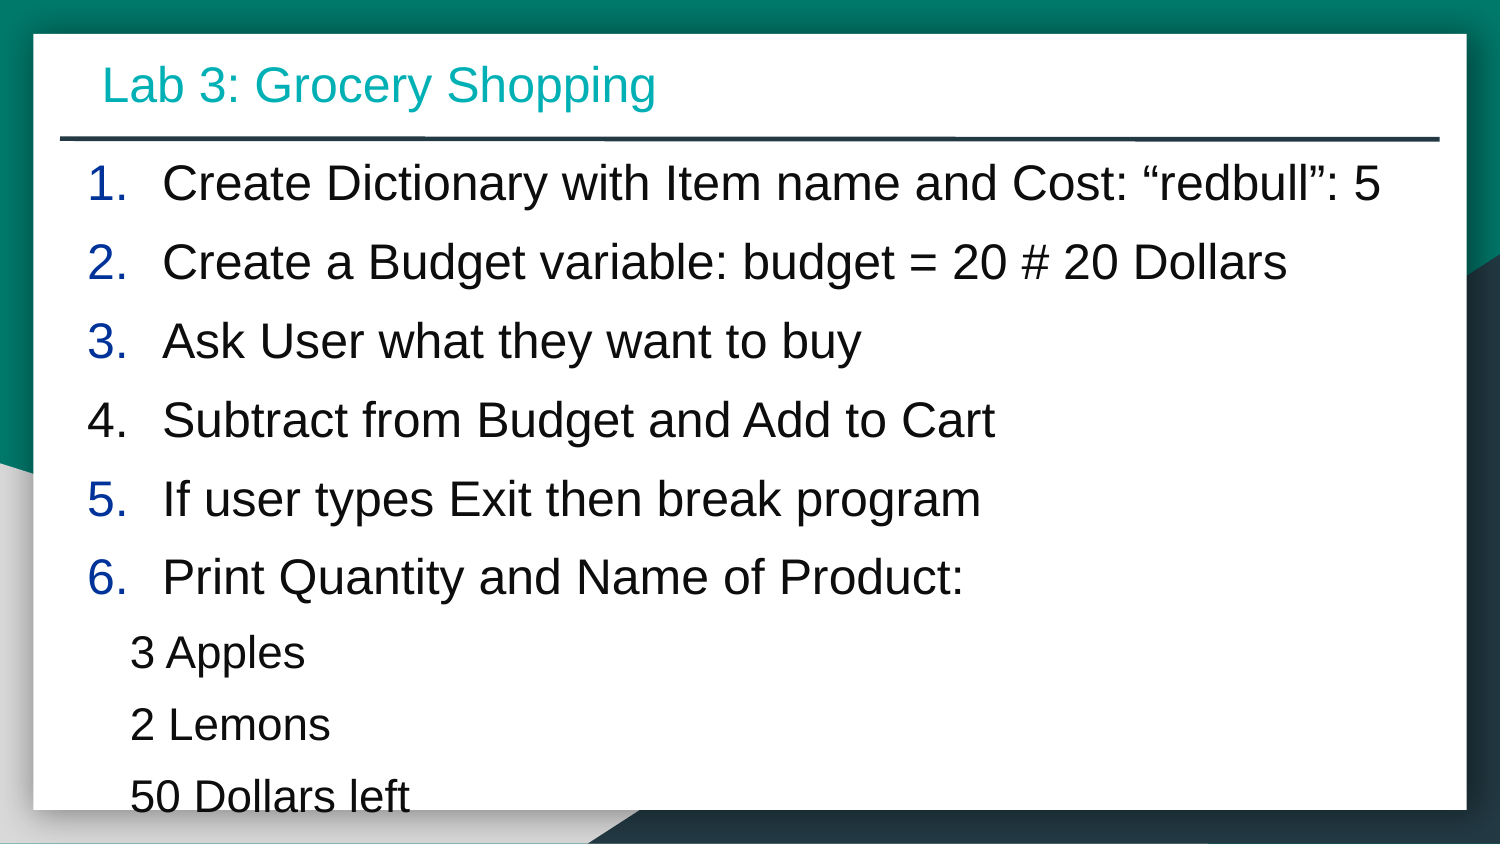

Lab 3: Grocery Shopping

Create Dictionary with Item name and Cost: “redbull”: 5
Create a Budget variable: budget = 20 # 20 Dollars
Ask User what they want to buy
Subtract from Budget and Add to Cart
If user types Exit then break program
Print Quantity and Name of Product:
3 Apples
2 Lemons
50 Dollars left